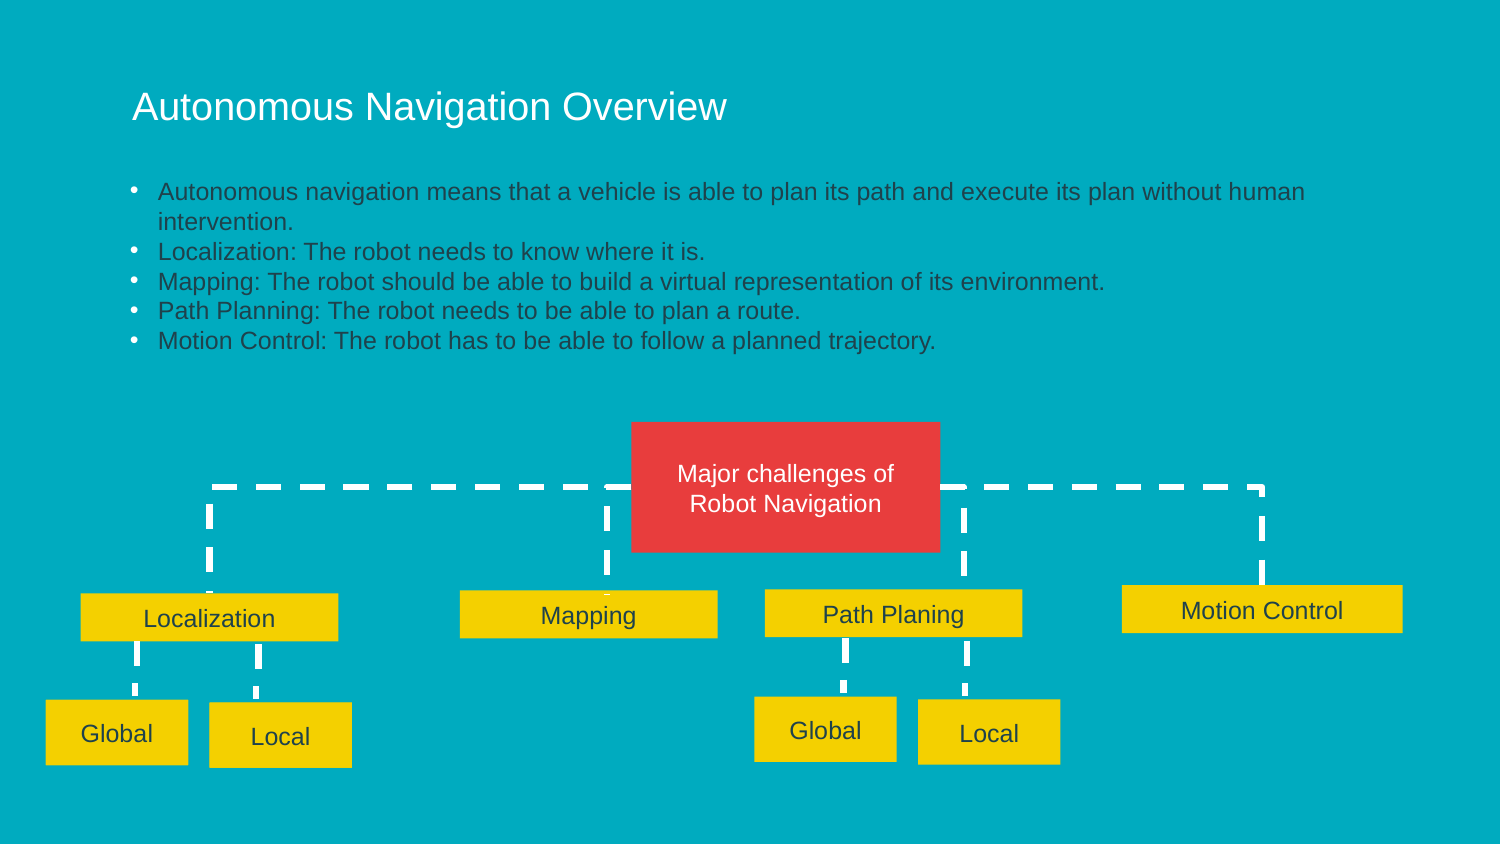

# Autonomous Navigation Overview
Autonomous navigation means that a vehicle is able to plan its path and execute its plan without human intervention.
Localization: The robot needs to know where it is.
Mapping: The robot should be able to build a virtual representation of its environment.
Path Planning: The robot needs to be able to plan a route.
Motion Control: The robot has to be able to follow a planned trajectory.
Major challenges of Robot Navigation
Motion Control
Path Planing
Mapping
Localization
Global
Local
Global
Global
Global
Local
Local
Local